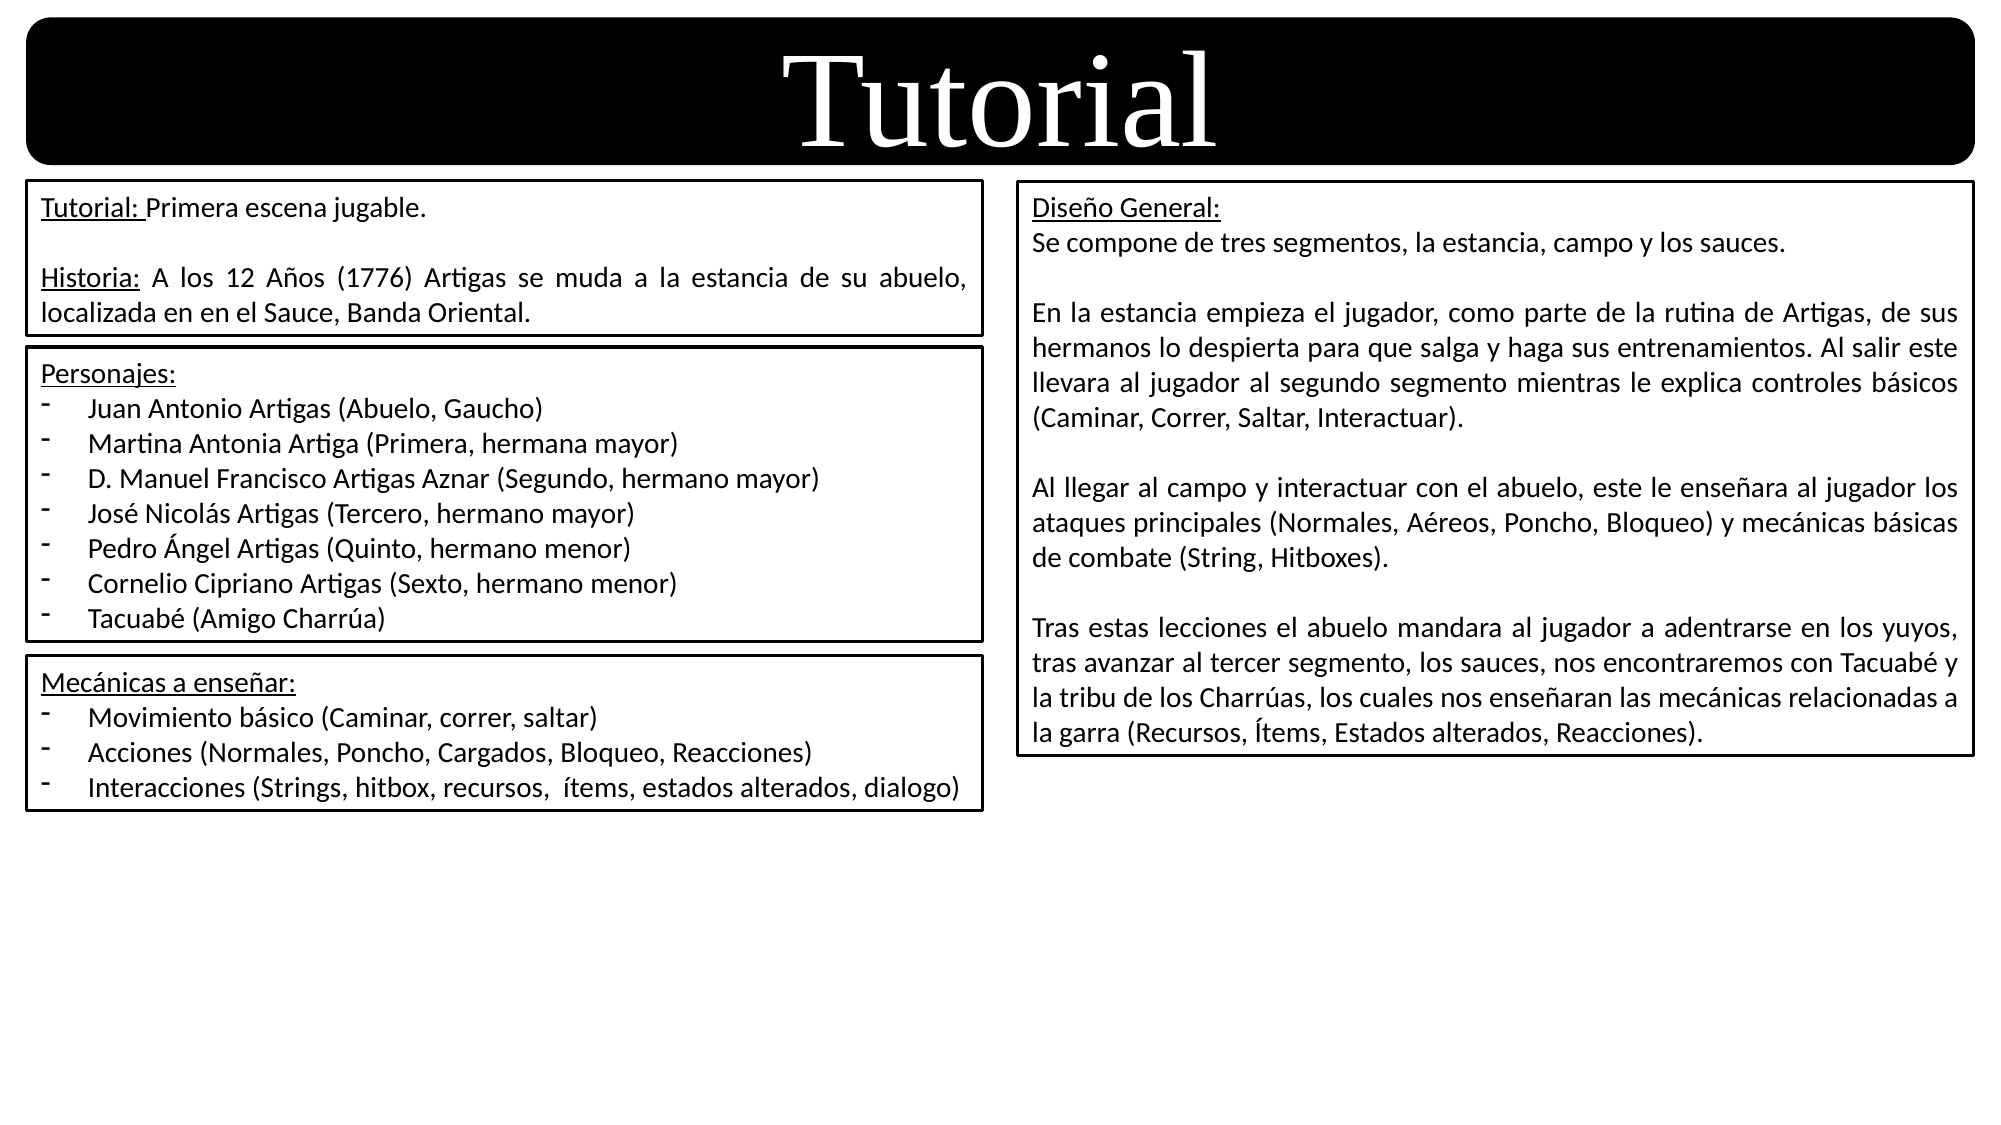

Tutorial
Tutorial: Primera escena jugable.

Historia: A los 12 Años (1776) Artigas se muda a la estancia de su abuelo, localizada en en el Sauce, Banda Oriental.
Diseño General:
Se compone de tres segmentos, la estancia, campo y los sauces.

En la estancia empieza el jugador, como parte de la rutina de Artigas, de sus hermanos lo despierta para que salga y haga sus entrenamientos. Al salir este llevara al jugador al segundo segmento mientras le explica controles básicos (Caminar, Correr, Saltar, Interactuar).

Al llegar al campo y interactuar con el abuelo, este le enseñara al jugador los ataques principales (Normales, Aéreos, Poncho, Bloqueo) y mecánicas básicas de combate (String, Hitboxes).

Tras estas lecciones el abuelo mandara al jugador a adentrarse en los yuyos, tras avanzar al tercer segmento, los sauces, nos encontraremos con Tacuabé y la tribu de los Charrúas, los cuales nos enseñaran las mecánicas relacionadas a la garra (Recursos, Ítems, Estados alterados, Reacciones).
Personajes:
Juan Antonio Artigas (Abuelo, Gaucho)
Martina Antonia Artiga (Primera, hermana mayor)
D. Manuel Francisco Artigas Aznar (Segundo, hermano mayor)
José Nicolás Artigas (Tercero, hermano mayor)
Pedro Ángel Artigas (Quinto, hermano menor)
Cornelio Cipriano Artigas (Sexto, hermano menor)
Tacuabé (Amigo Charrúa)
Mecánicas a enseñar:
Movimiento básico (Caminar, correr, saltar)
Acciones (Normales, Poncho, Cargados, Bloqueo, Reacciones)
Interacciones (Strings, hitbox, recursos,  ítems, estados alterados, dialogo)